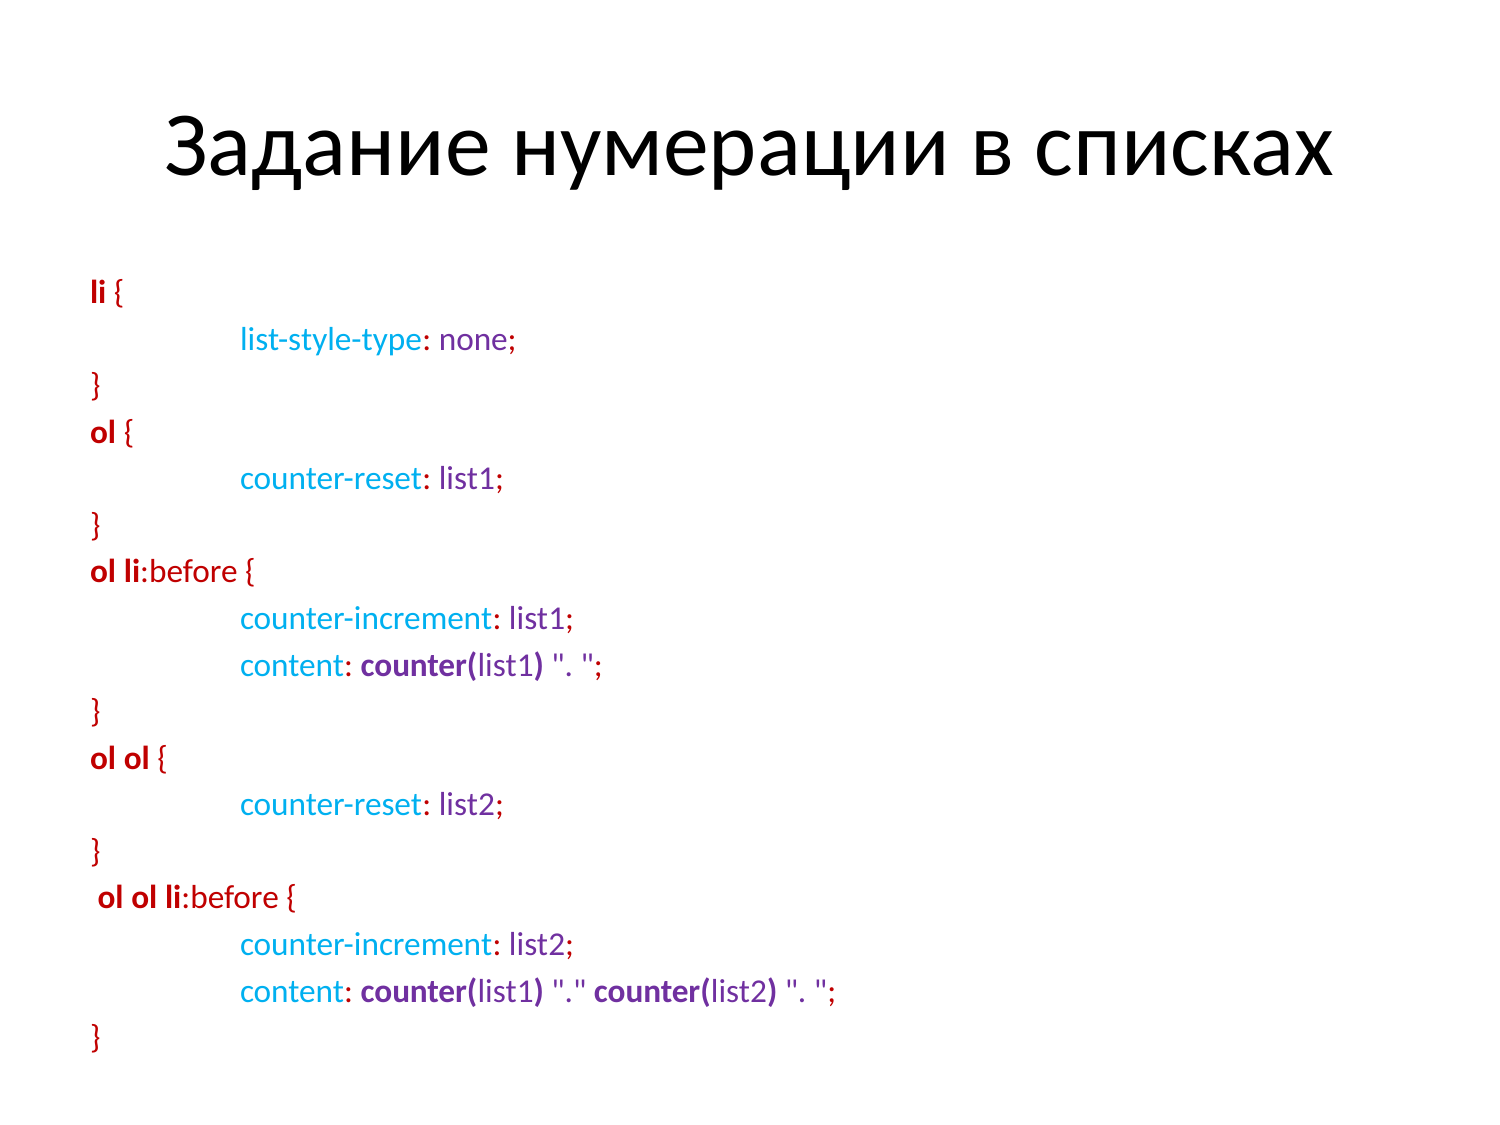

# Задание нумерации в списках
li {
	list-style-type: none;
}
ol {
	counter-reset: list1;
}
ol li:before {
	counter-increment: list1;
	content: counter(list1) ". ";
}
ol ol {
	counter-reset: list2;
}
 ol ol li:before {
	counter-increment: list2;
	content: counter(list1) "." counter(list2) ". ";
}